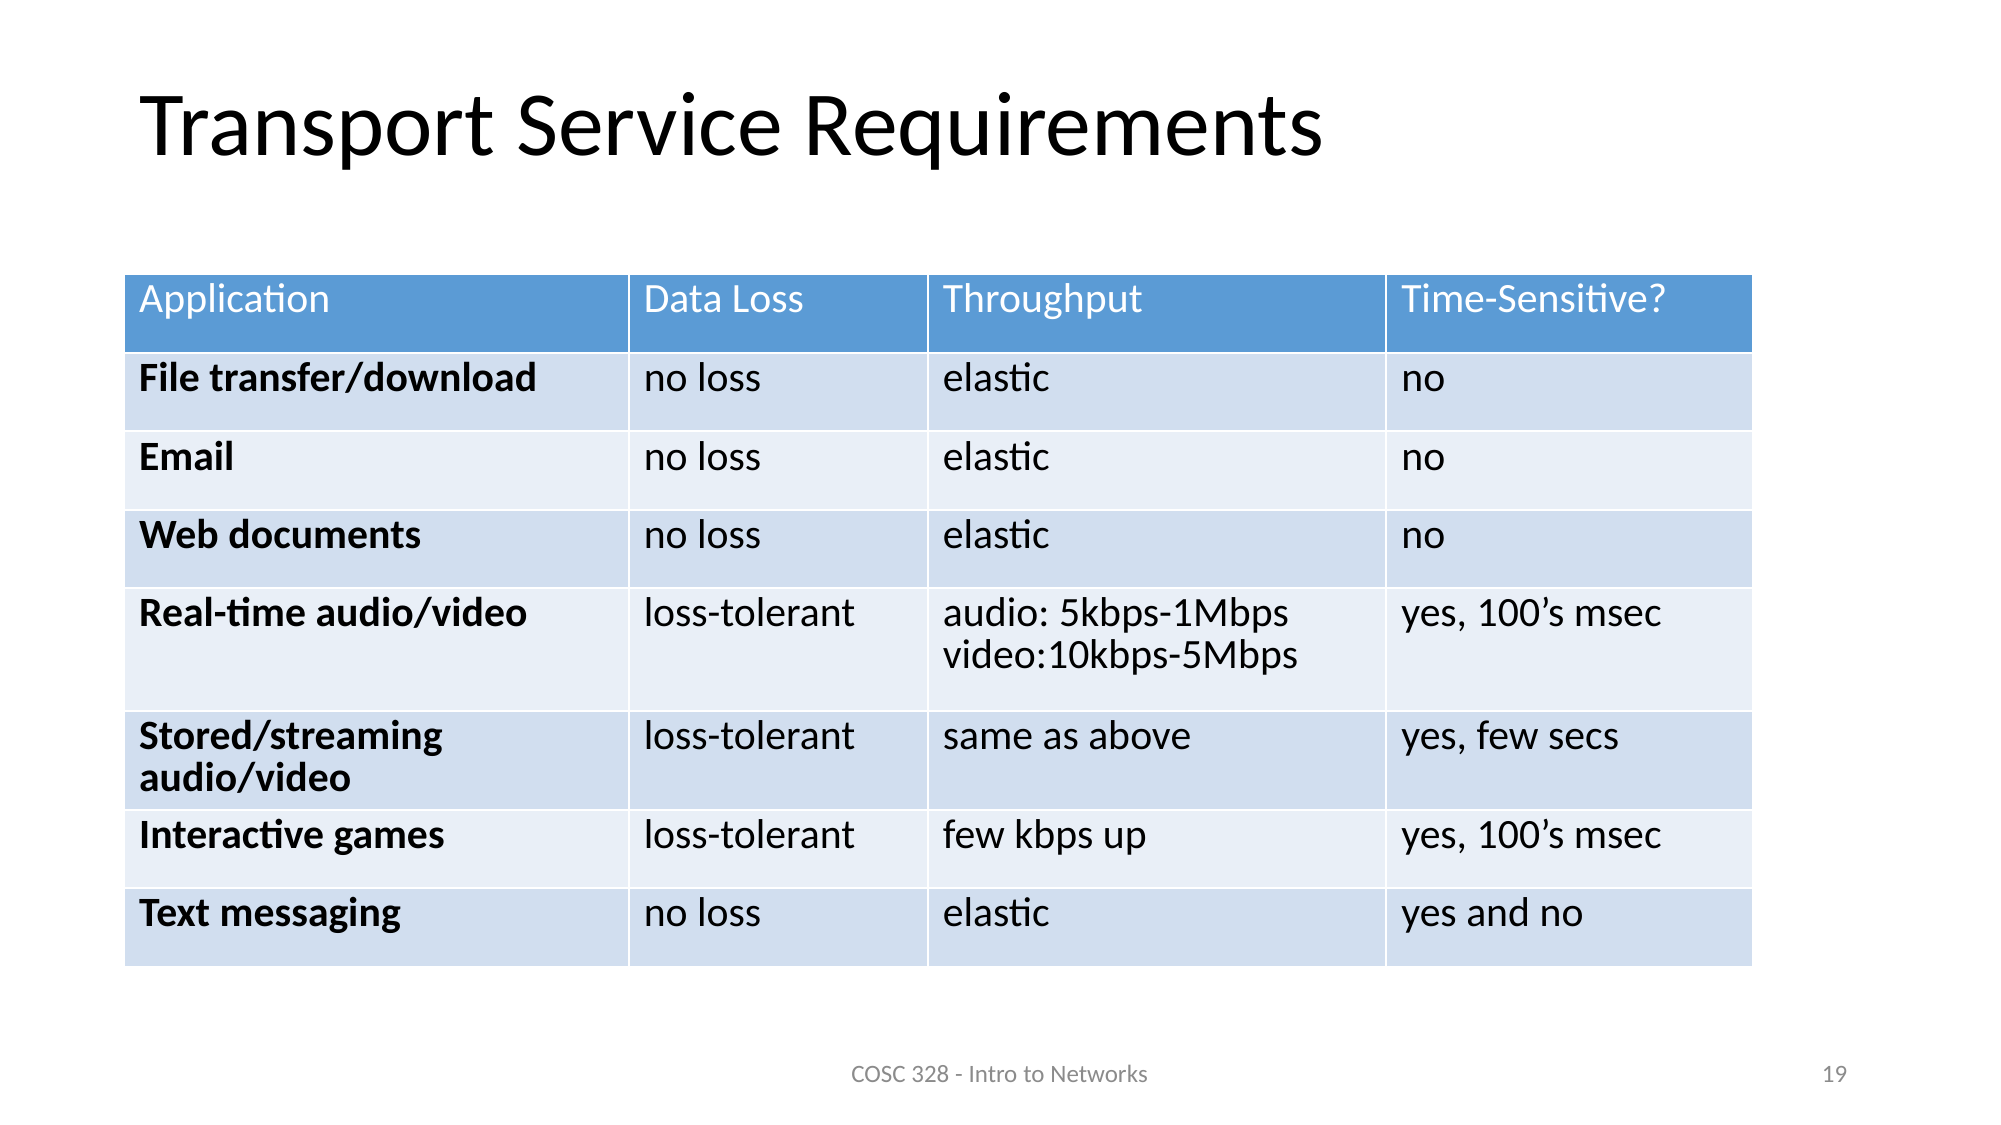

# Transport Service Requirements
| Application | Data Loss | Throughput | Time-Sensitive? |
| --- | --- | --- | --- |
| File transfer/download | no loss | elastic | no |
| Email | no loss | elastic | no |
| Web documents | no loss | elastic | no |
| Real-time audio/video | loss-tolerant | audio: 5kbps-1Mbps video:10kbps-5Mbps | yes, 100’s msec |
| Stored/streaming audio/video | loss-tolerant | same as above | yes, few secs |
| Interactive games | loss-tolerant | few kbps up | yes, 100’s msec |
| Text messaging | no loss | elastic | yes and no |
COSC 328 - Intro to Networks
19